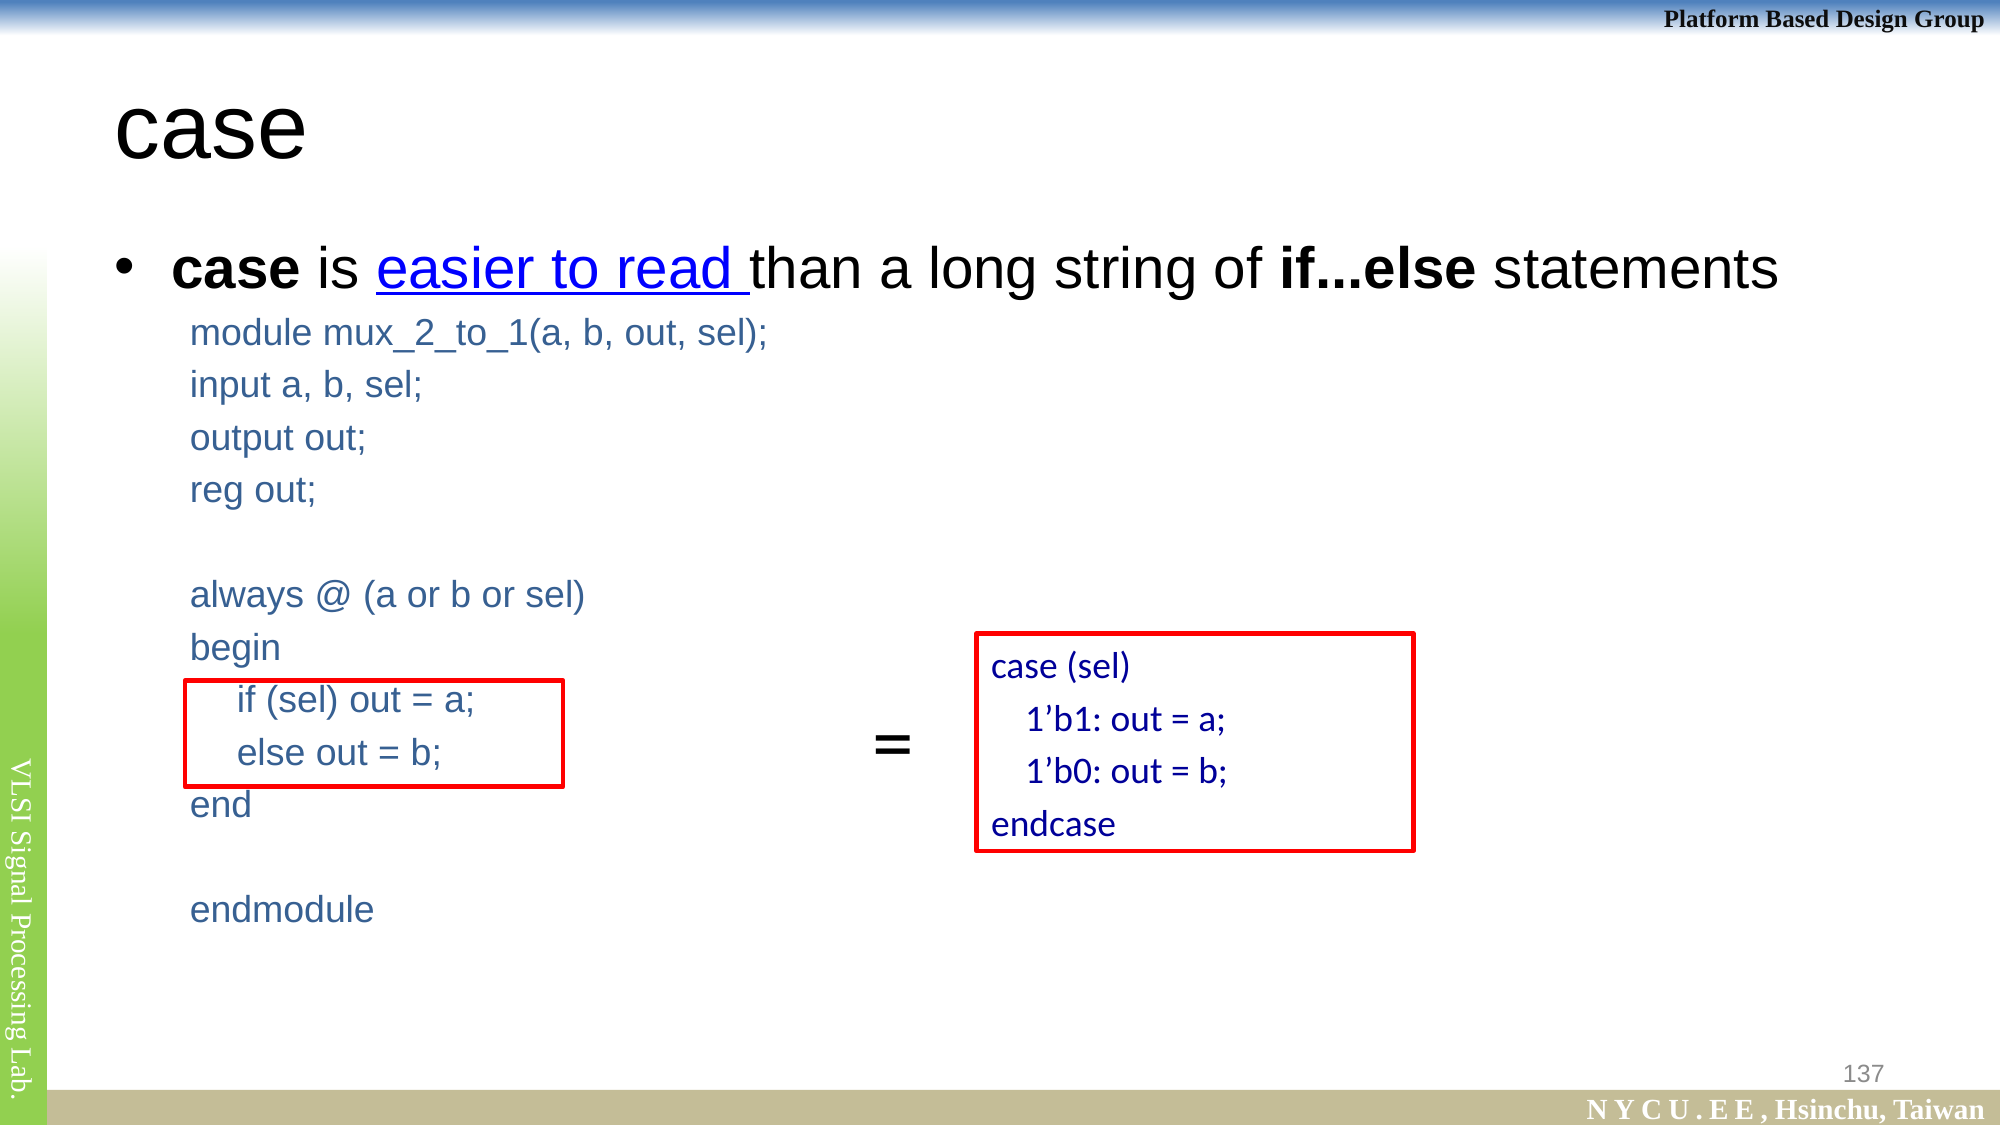

# case
case is easier to read than a long string of if...else statements
module mux_2_to_1(a, b, out, sel);
input a, b, sel;
output out;
reg out;

always @ (a or b or sel)
begin
	if (sel) out = a;
	else out = b;
end

endmodule

case (sel)
    1’b1: out = a;
    1’b0: out = b;
endcase

=
137